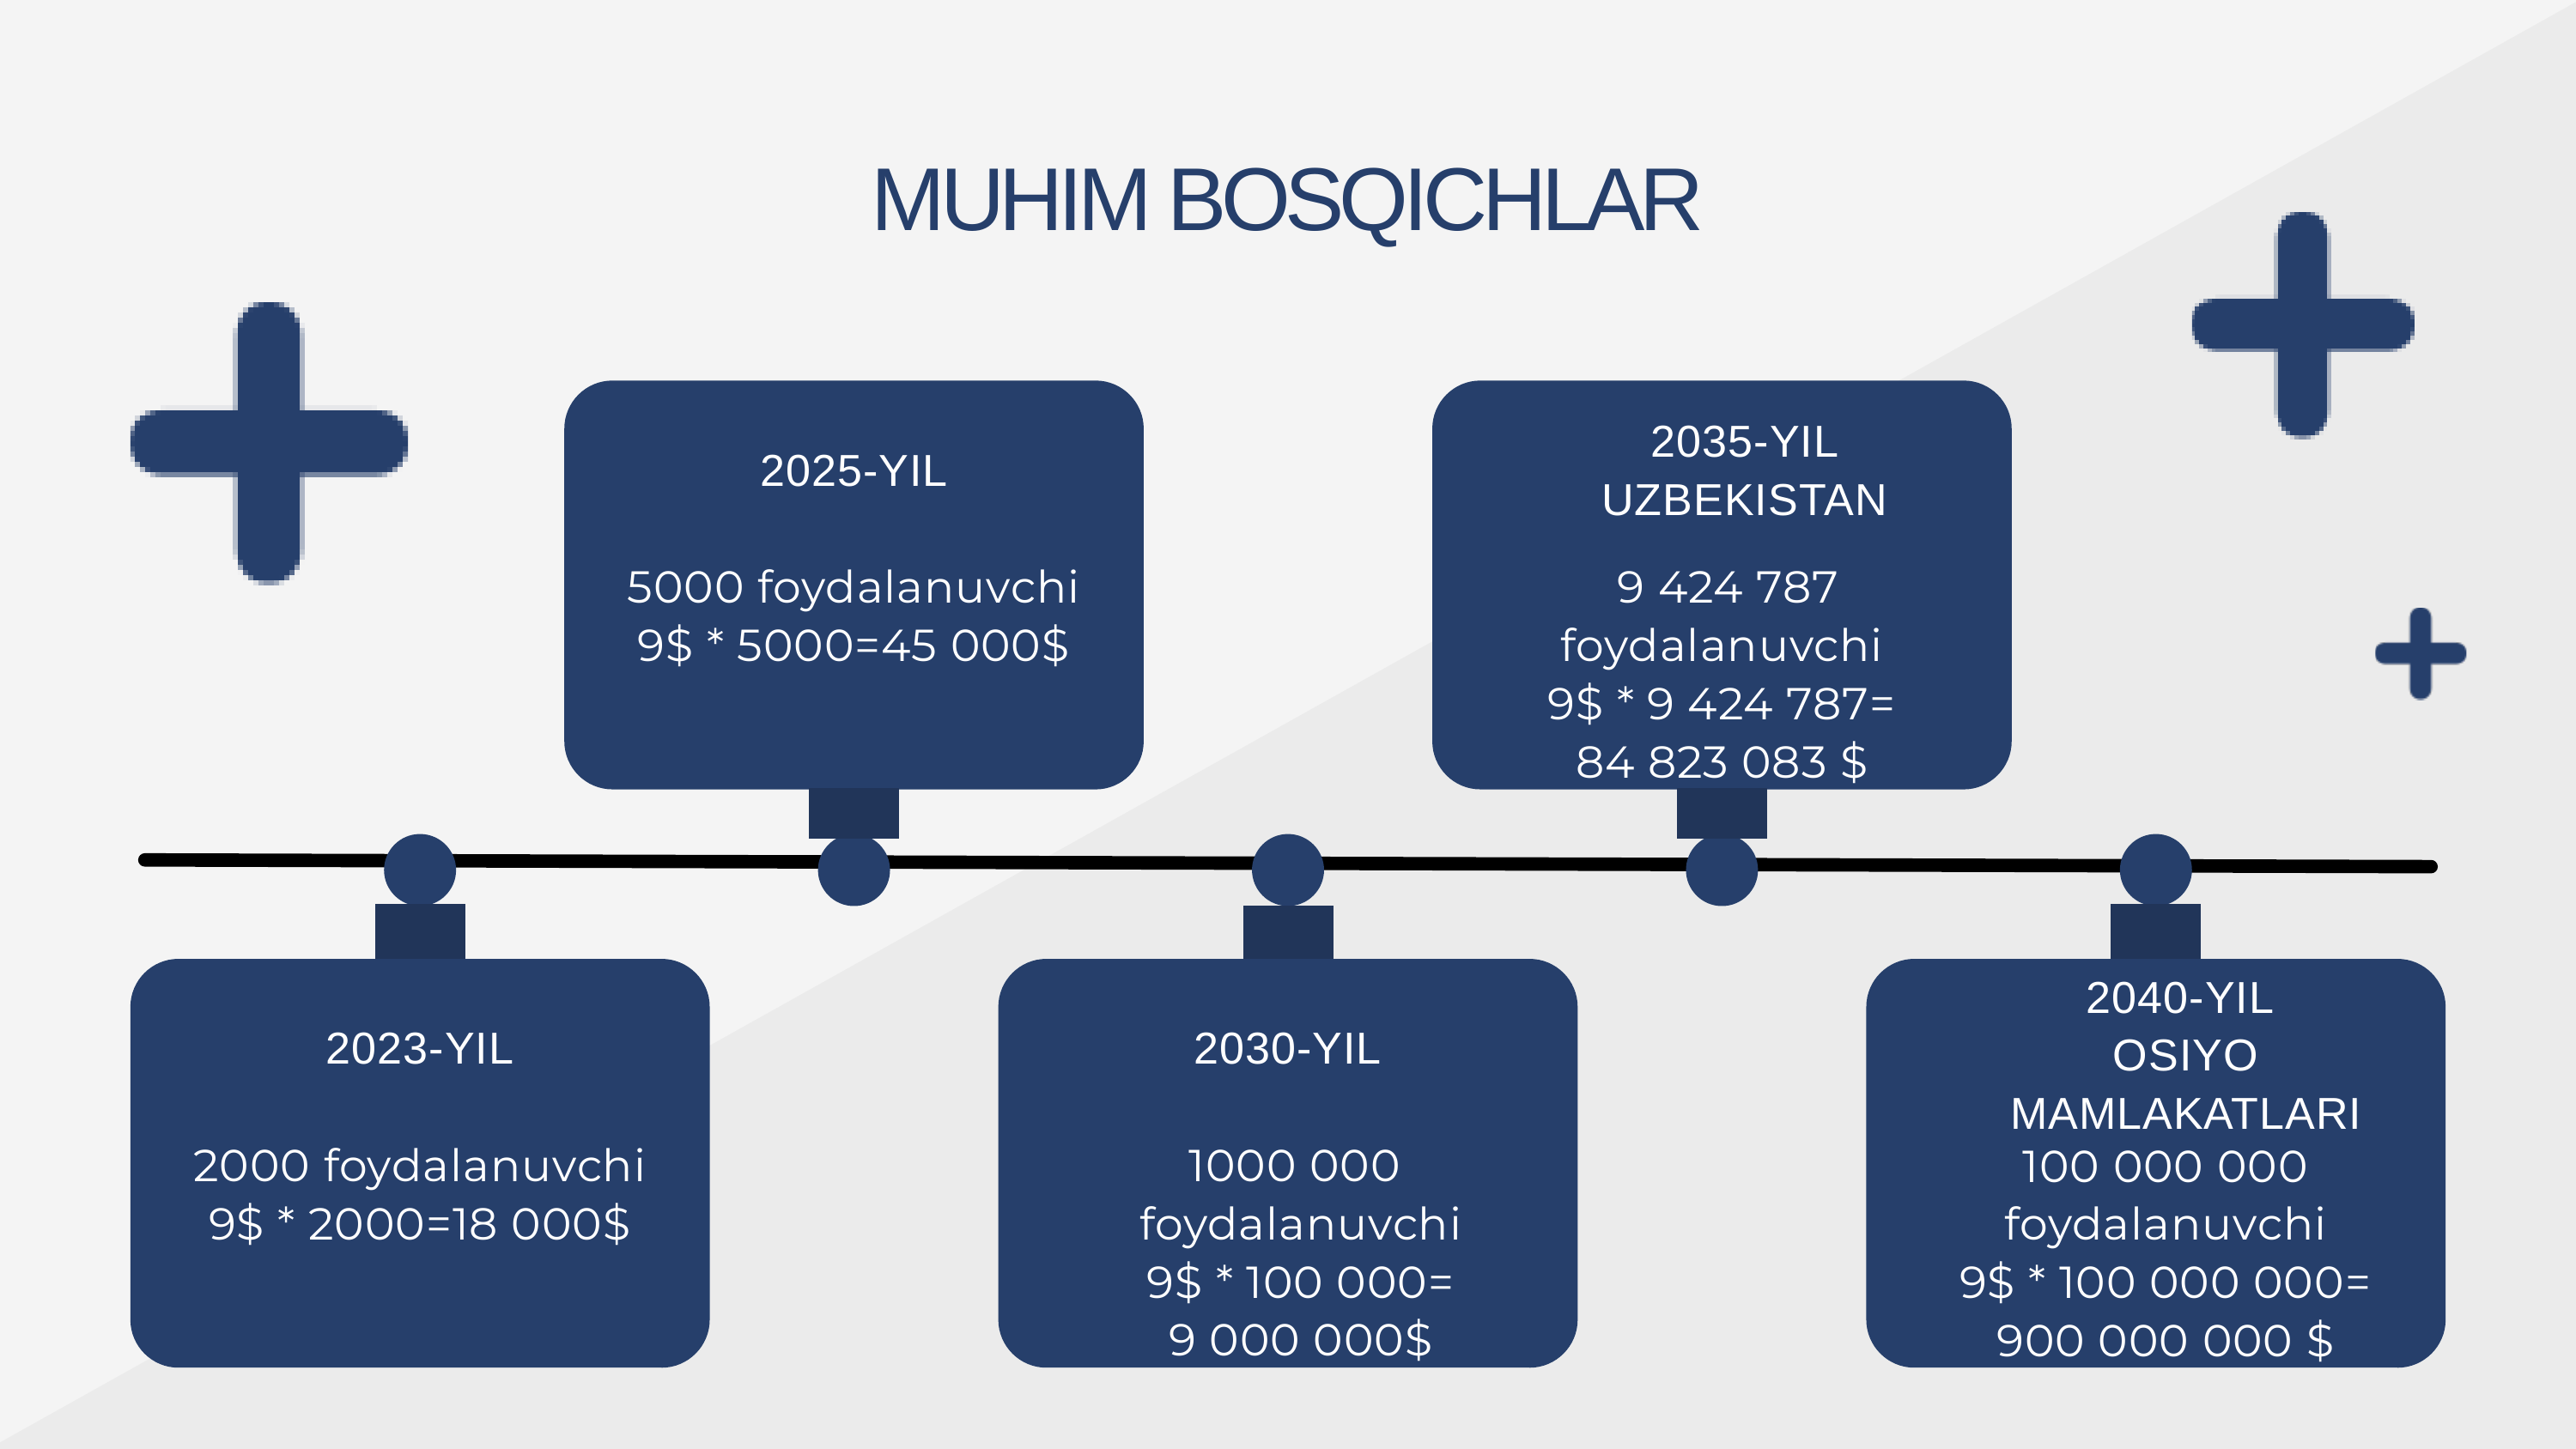

MUHIM BOSQICHLAR

2035-YIL UZBEKISTAN
2025-YIL
5000 foydalanuvchi
9$ * 5000=45 000$
 9 424 787
foydalanuvchi
9$ * 9 424 787=
84 823 083 $

2040-YIL
OSIYO MAMLAKATLARI
2023-YIL
2030-YIL

100 000 000
foydalanuvchi
9$ * 100 000 000=
900 000 000 $

2000 foydalanuvchi
9$ * 2000=18 000$

1000 000
foydalanuvchi
9$ * 100 000=
9 000 000$